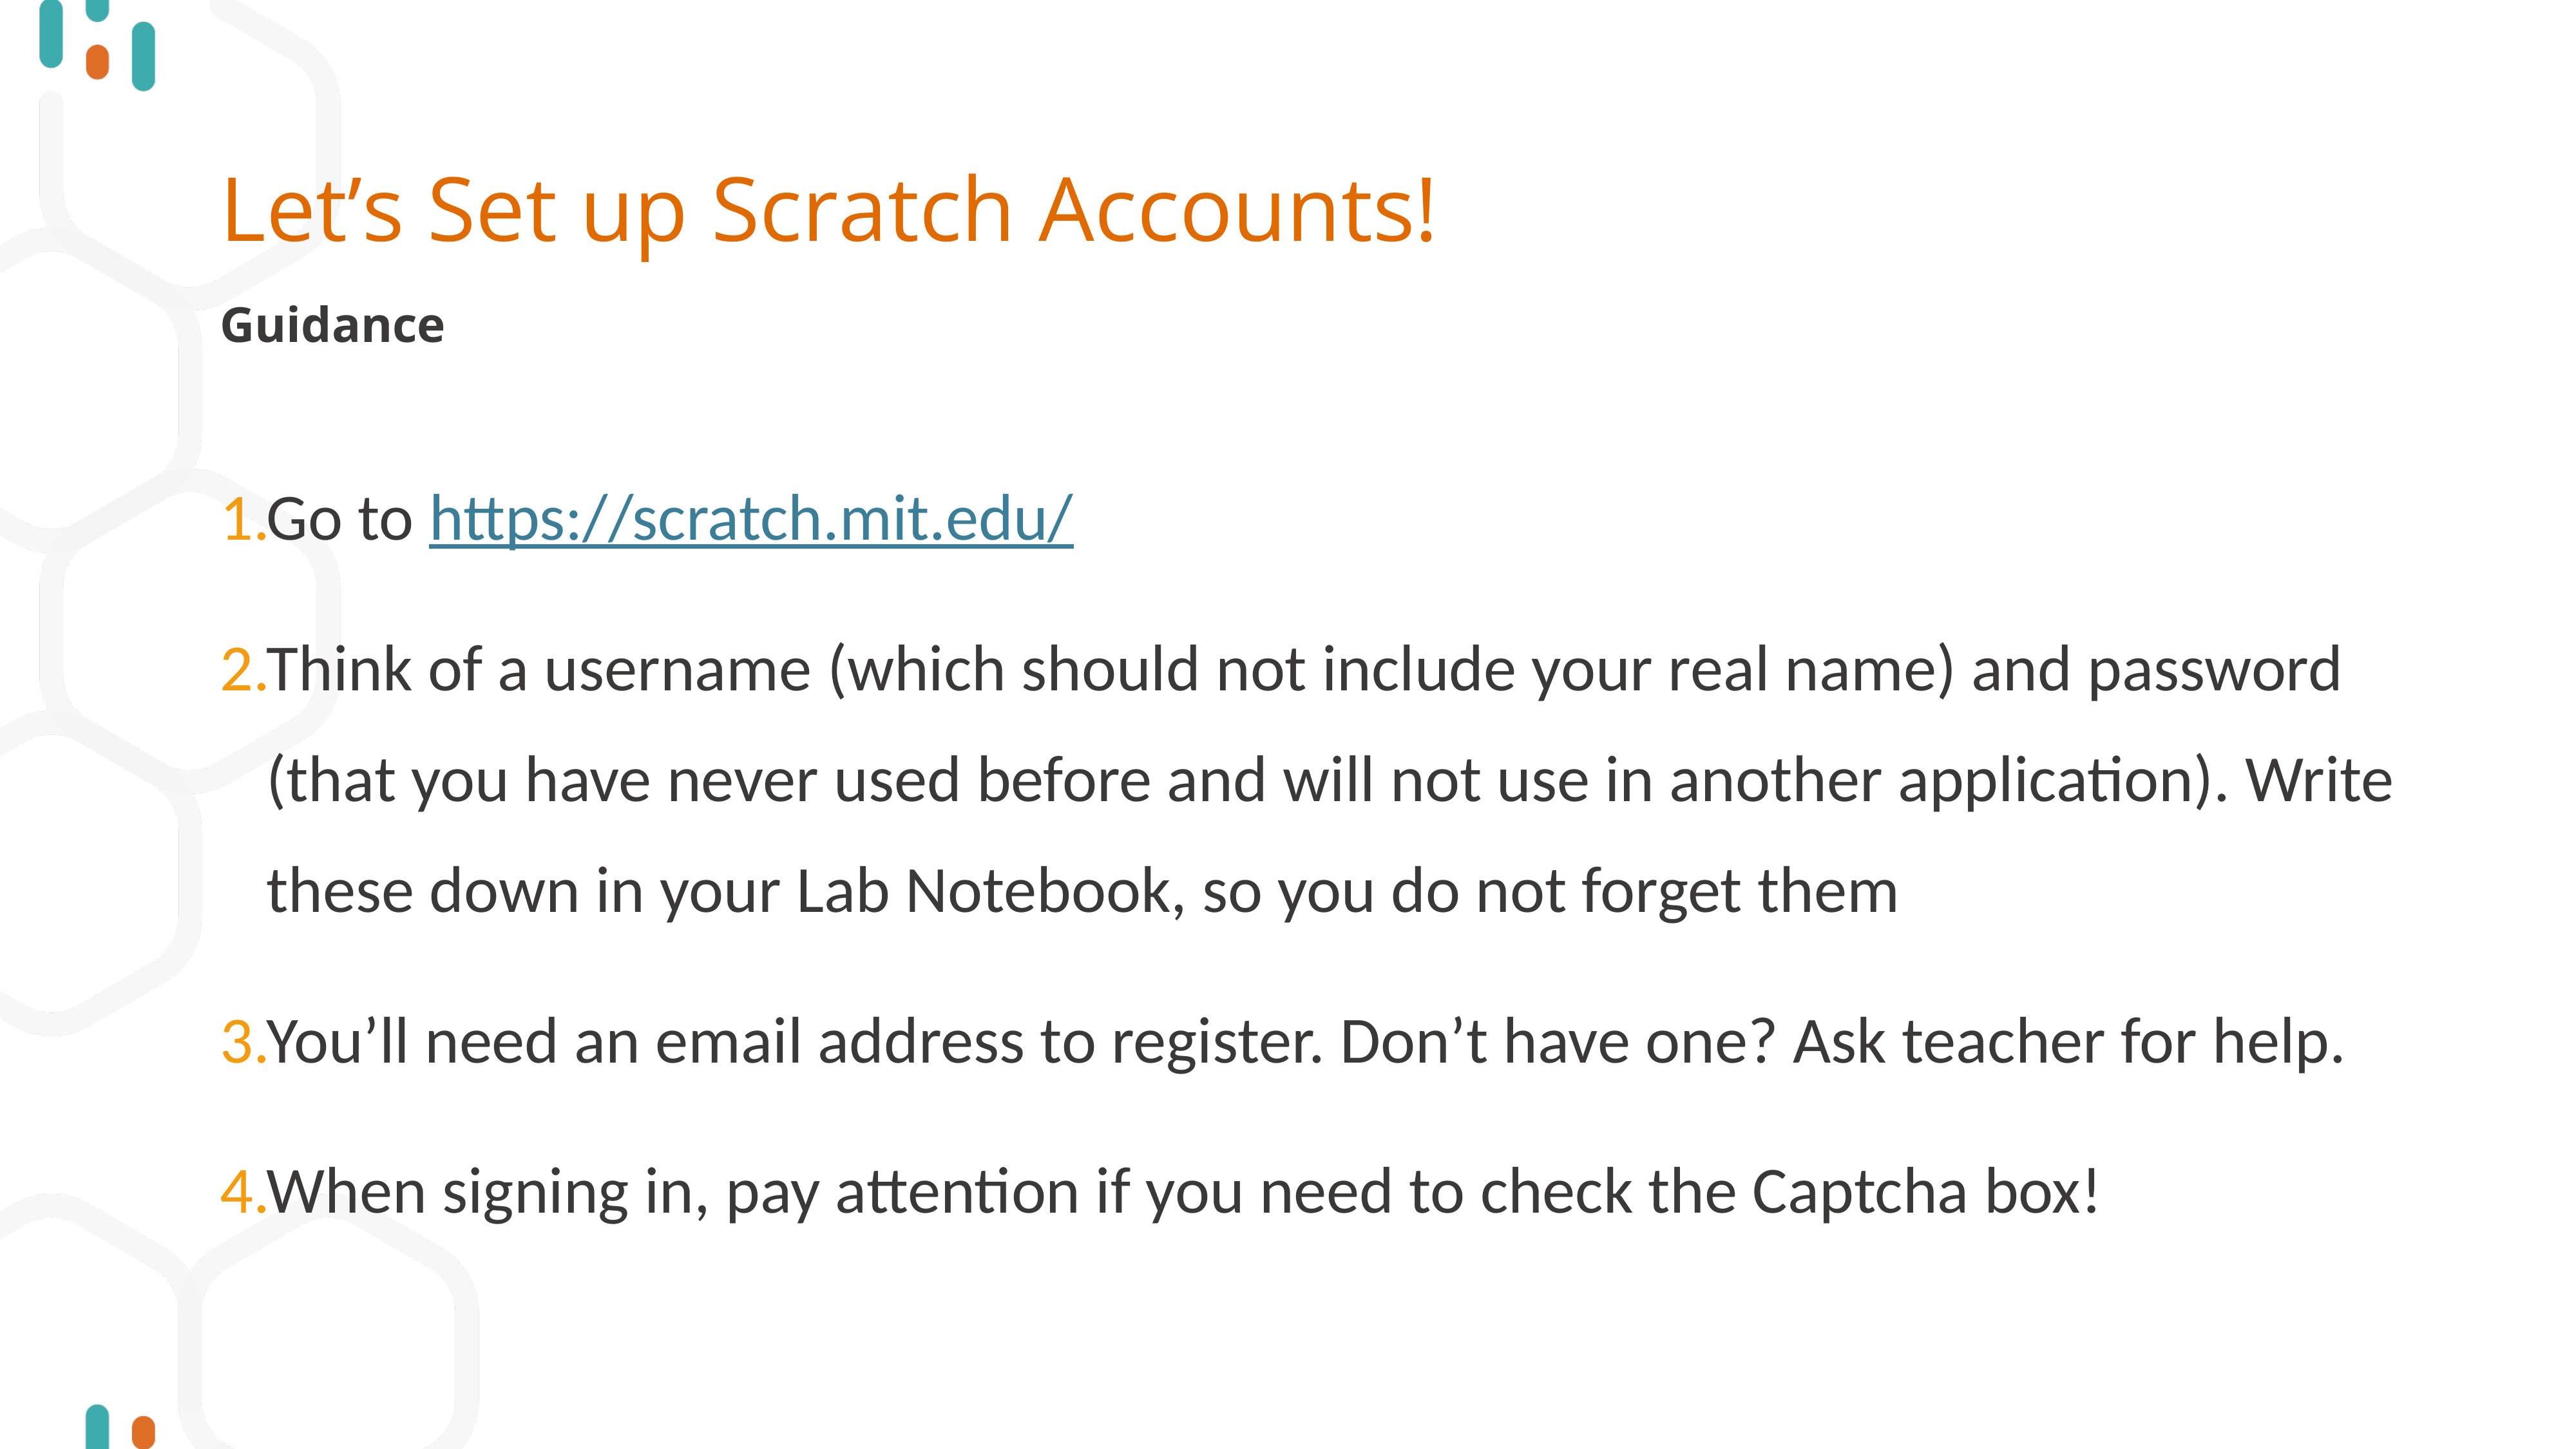

# Let’s Set up Scratch Accounts!
Guidance
Go to https://scratch.mit.edu/
Think of a username (which should not include your real name) and password (that you have never used before and will not use in another application). Write these down in your Lab Notebook, so you do not forget them
You’ll need an email address to register. Don’t have one? Ask teacher for help.
When signing in, pay attention if you need to check the Captcha box!